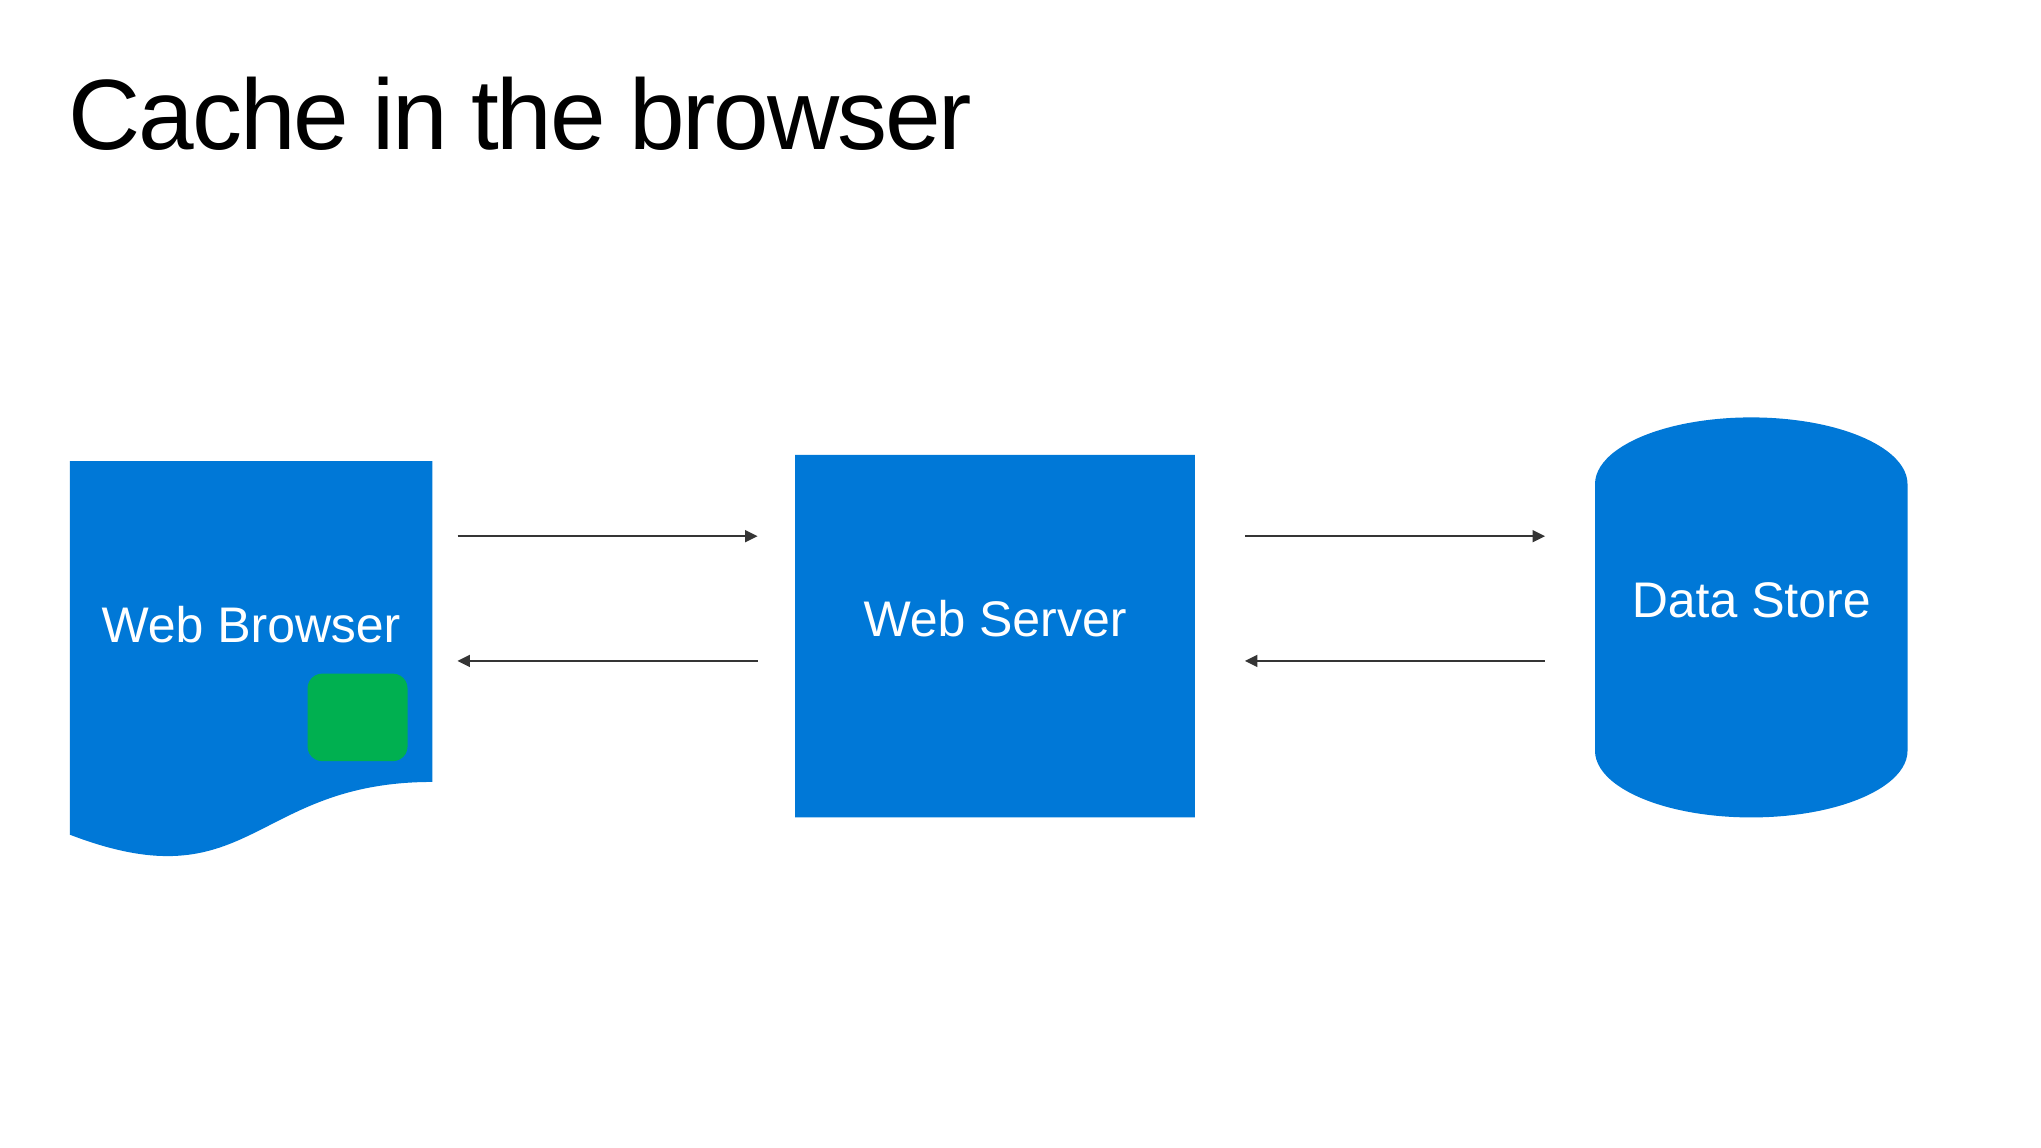

# Cache in the browser
Data Store

Web Server

Web Browser